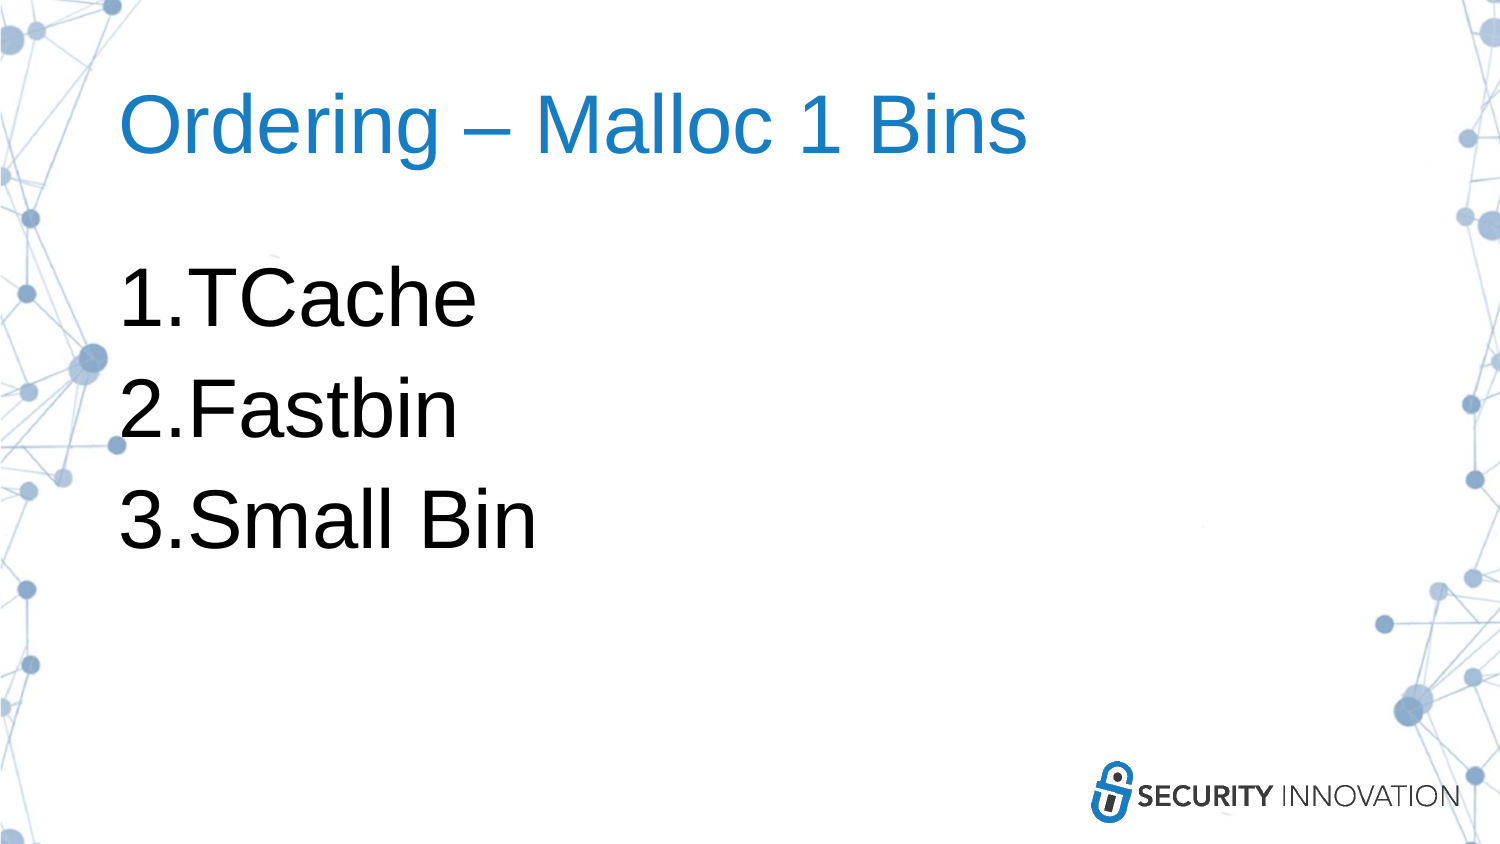

# Ordering – Malloc 1 Bins
TCache
Fastbin
Small Bin